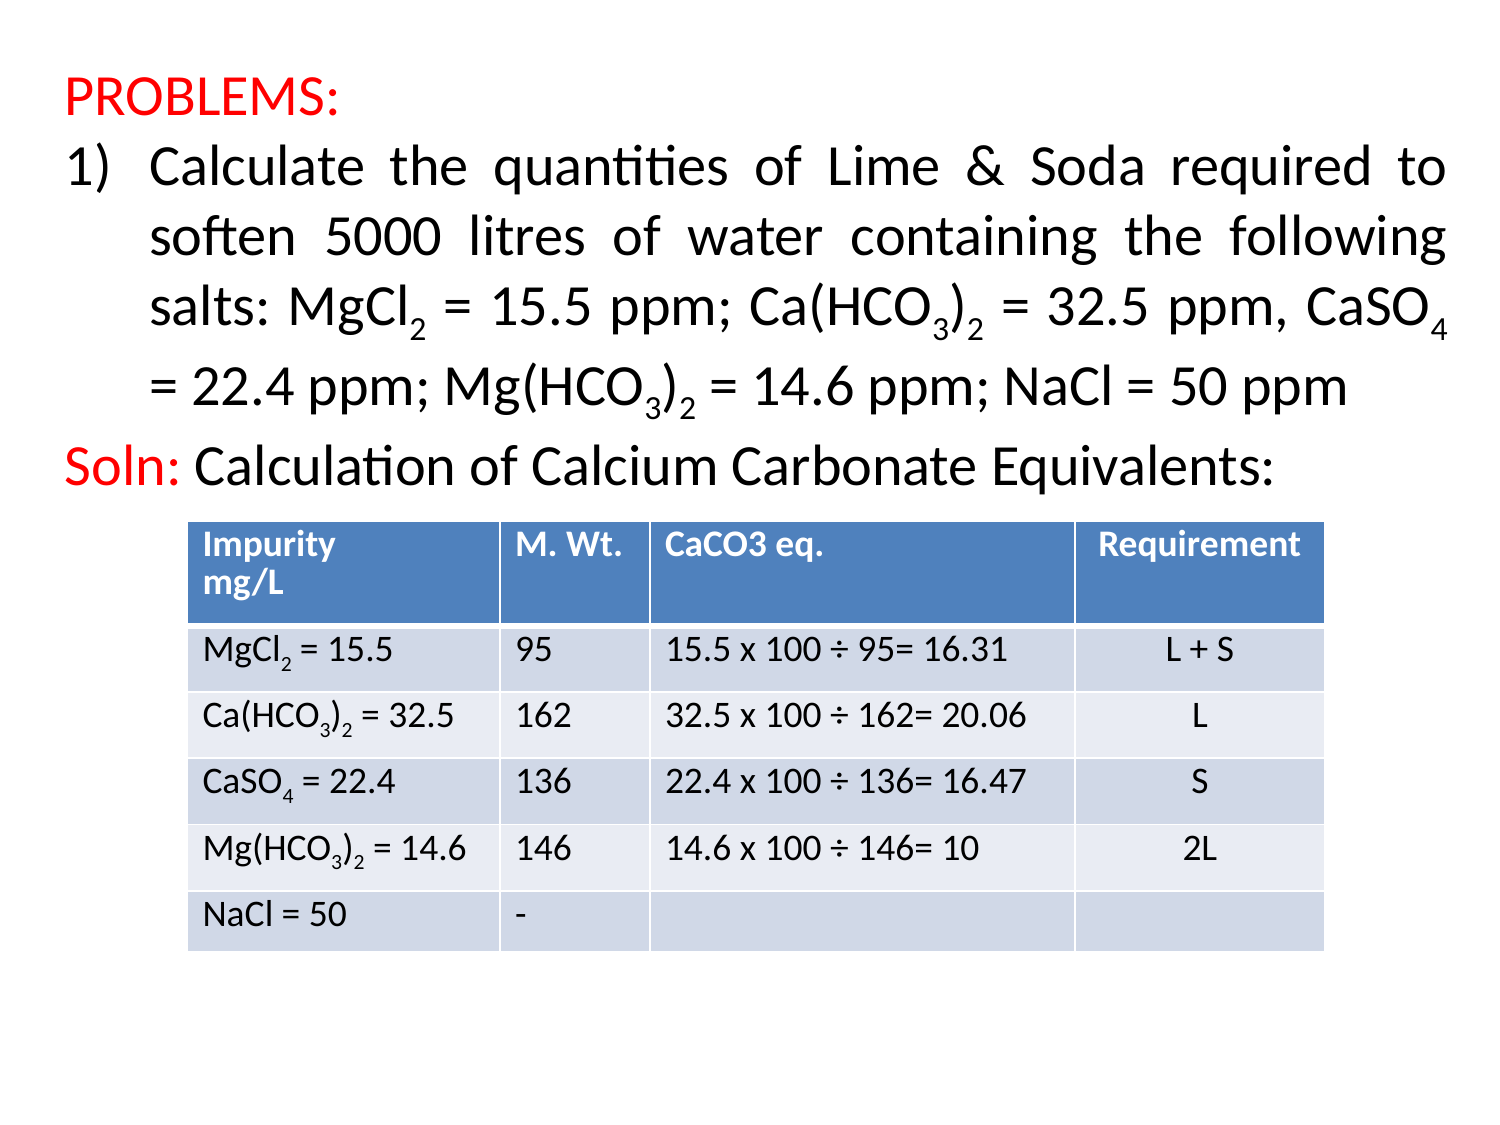

PROBLEMS:
Calculate the quantities of Lime & Soda required to soften 5000 litres of water containing the following salts: MgCl2 = 15.5 ppm; Ca(HCO3)2 = 32.5 ppm, CaSO4 = 22.4 ppm; Mg(HCO3)2 = 14.6 ppm; NaCl = 50 ppm
Soln: Calculation of Calcium Carbonate Equivalents:

| Impurity mg/L | M. Wt. | CaCO3 eq. | Requirement |
| --- | --- | --- | --- |
| MgCl2 = 15.5 | 95 | 15.5 x 100 ÷ 95= 16.31 | L + S |
| Ca(HCO3)2 = 32.5 | 162 | 32.5 x 100 ÷ 162= 20.06 | L |
| CaSO4 = 22.4 | 136 | 22.4 x 100 ÷ 136= 16.47 | S |
| Mg(HCO3)2 = 14.6 | 146 | 14.6 x 100 ÷ 146= 10 | 2L |
| NaCl = 50 | - |  |  |